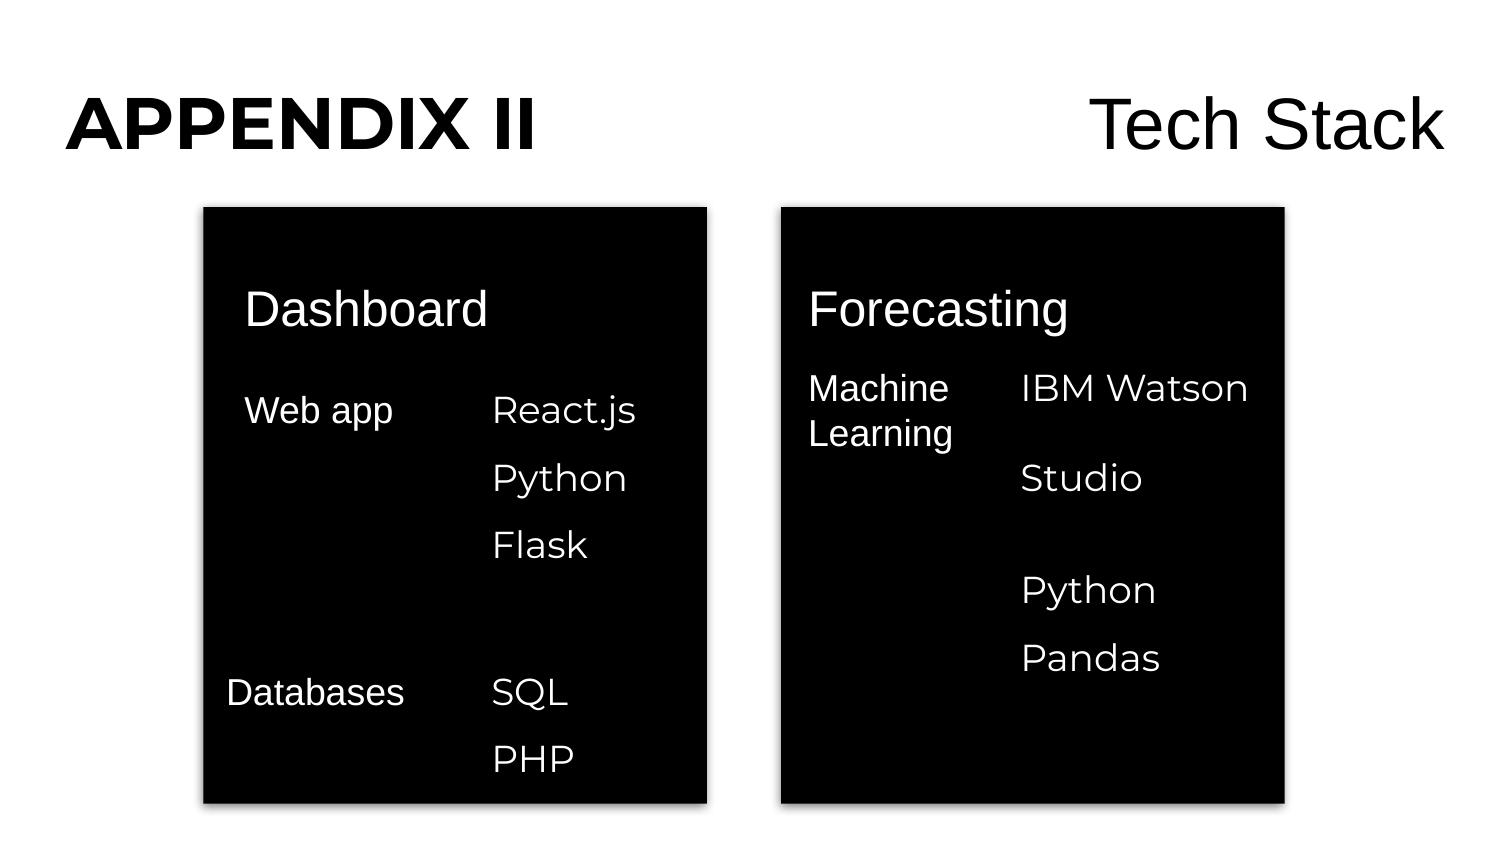

# APPENDIX II
Tech Stack

Forecasting
Dashboard
Web app

Machine Learning

React.js
Python
Flask
IBM Watson
Studio

Python
Pandas
SQL
PHP
Databases